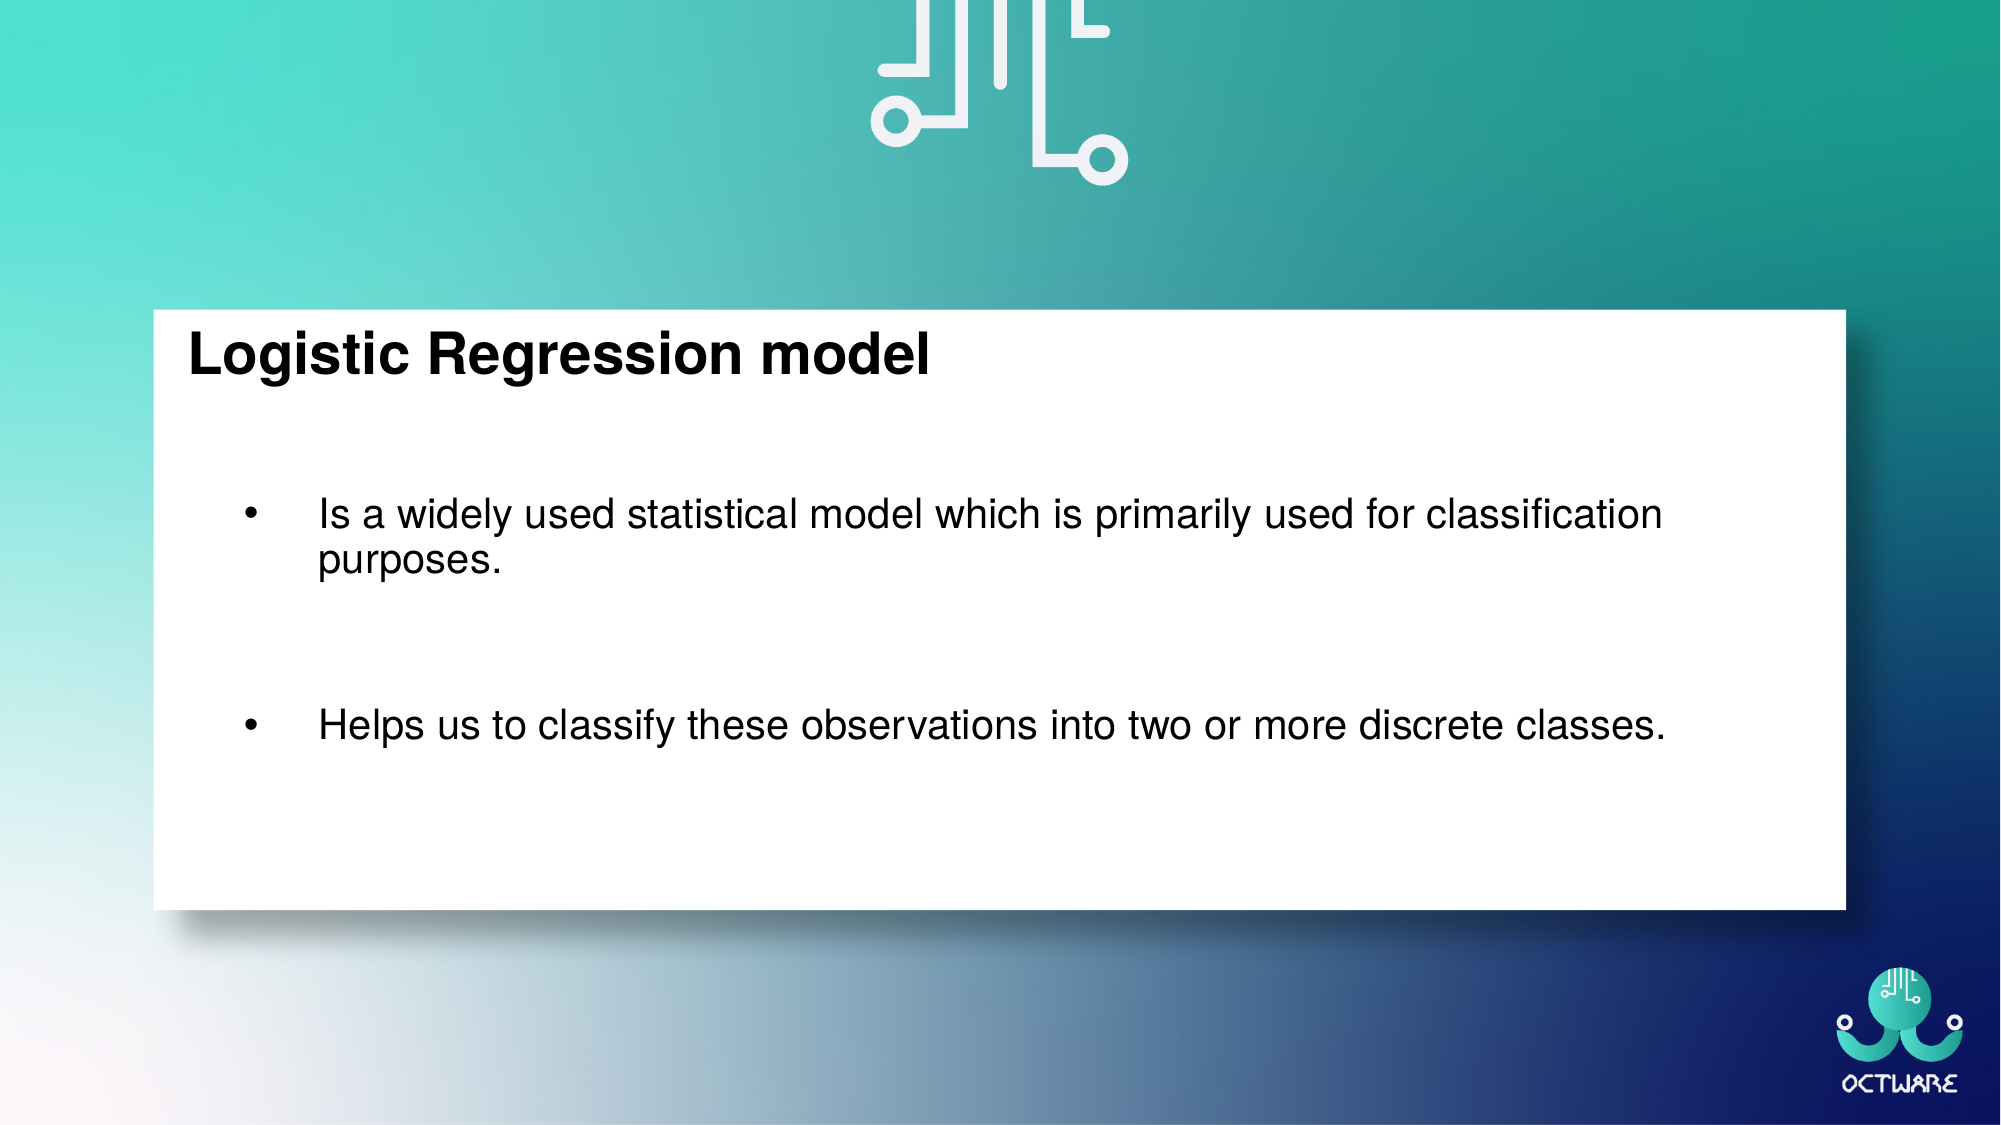

Logistic Regression model

Is a widely used statistical model which is primarily used for classification purposes.

Helps us to classify these observations into two or more discrete classes.